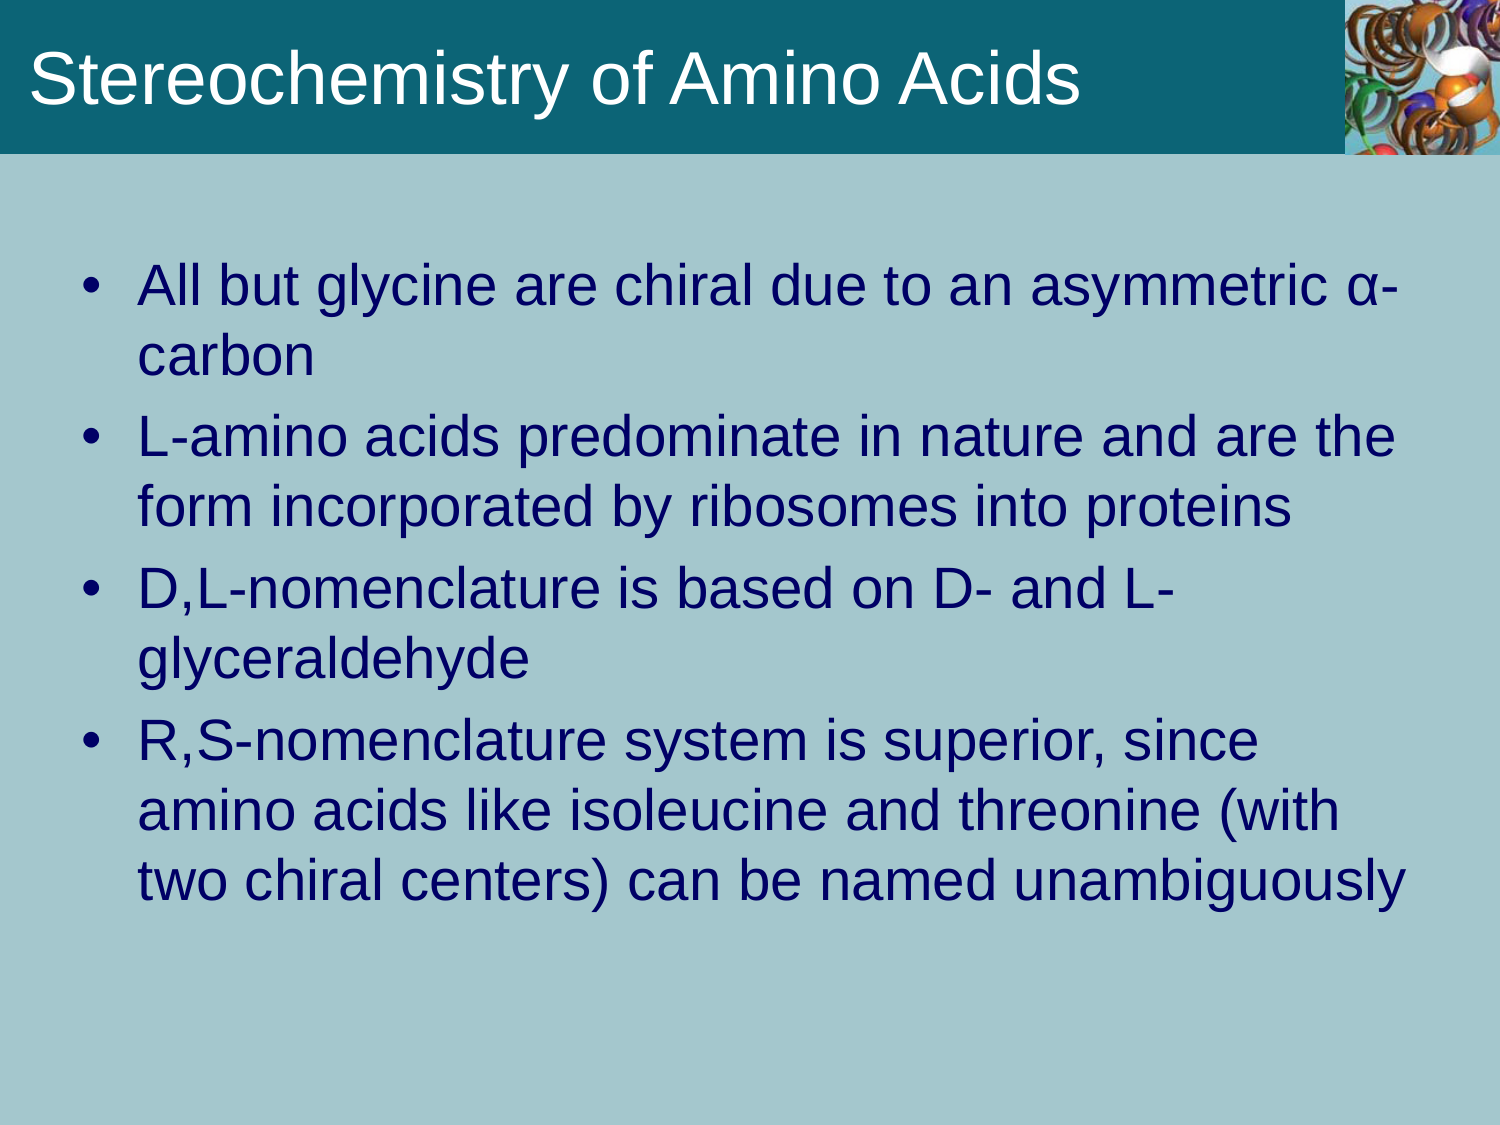

Stereochemistry of Amino Acids
All but glycine are chiral due to an asymmetric α-carbon
L-amino acids predominate in nature and are the form incorporated by ribosomes into proteins
D,L-nomenclature is based on D- and L-glyceraldehyde
R,S-nomenclature system is superior, since amino acids like isoleucine and threonine (with two chiral centers) can be named unambiguously